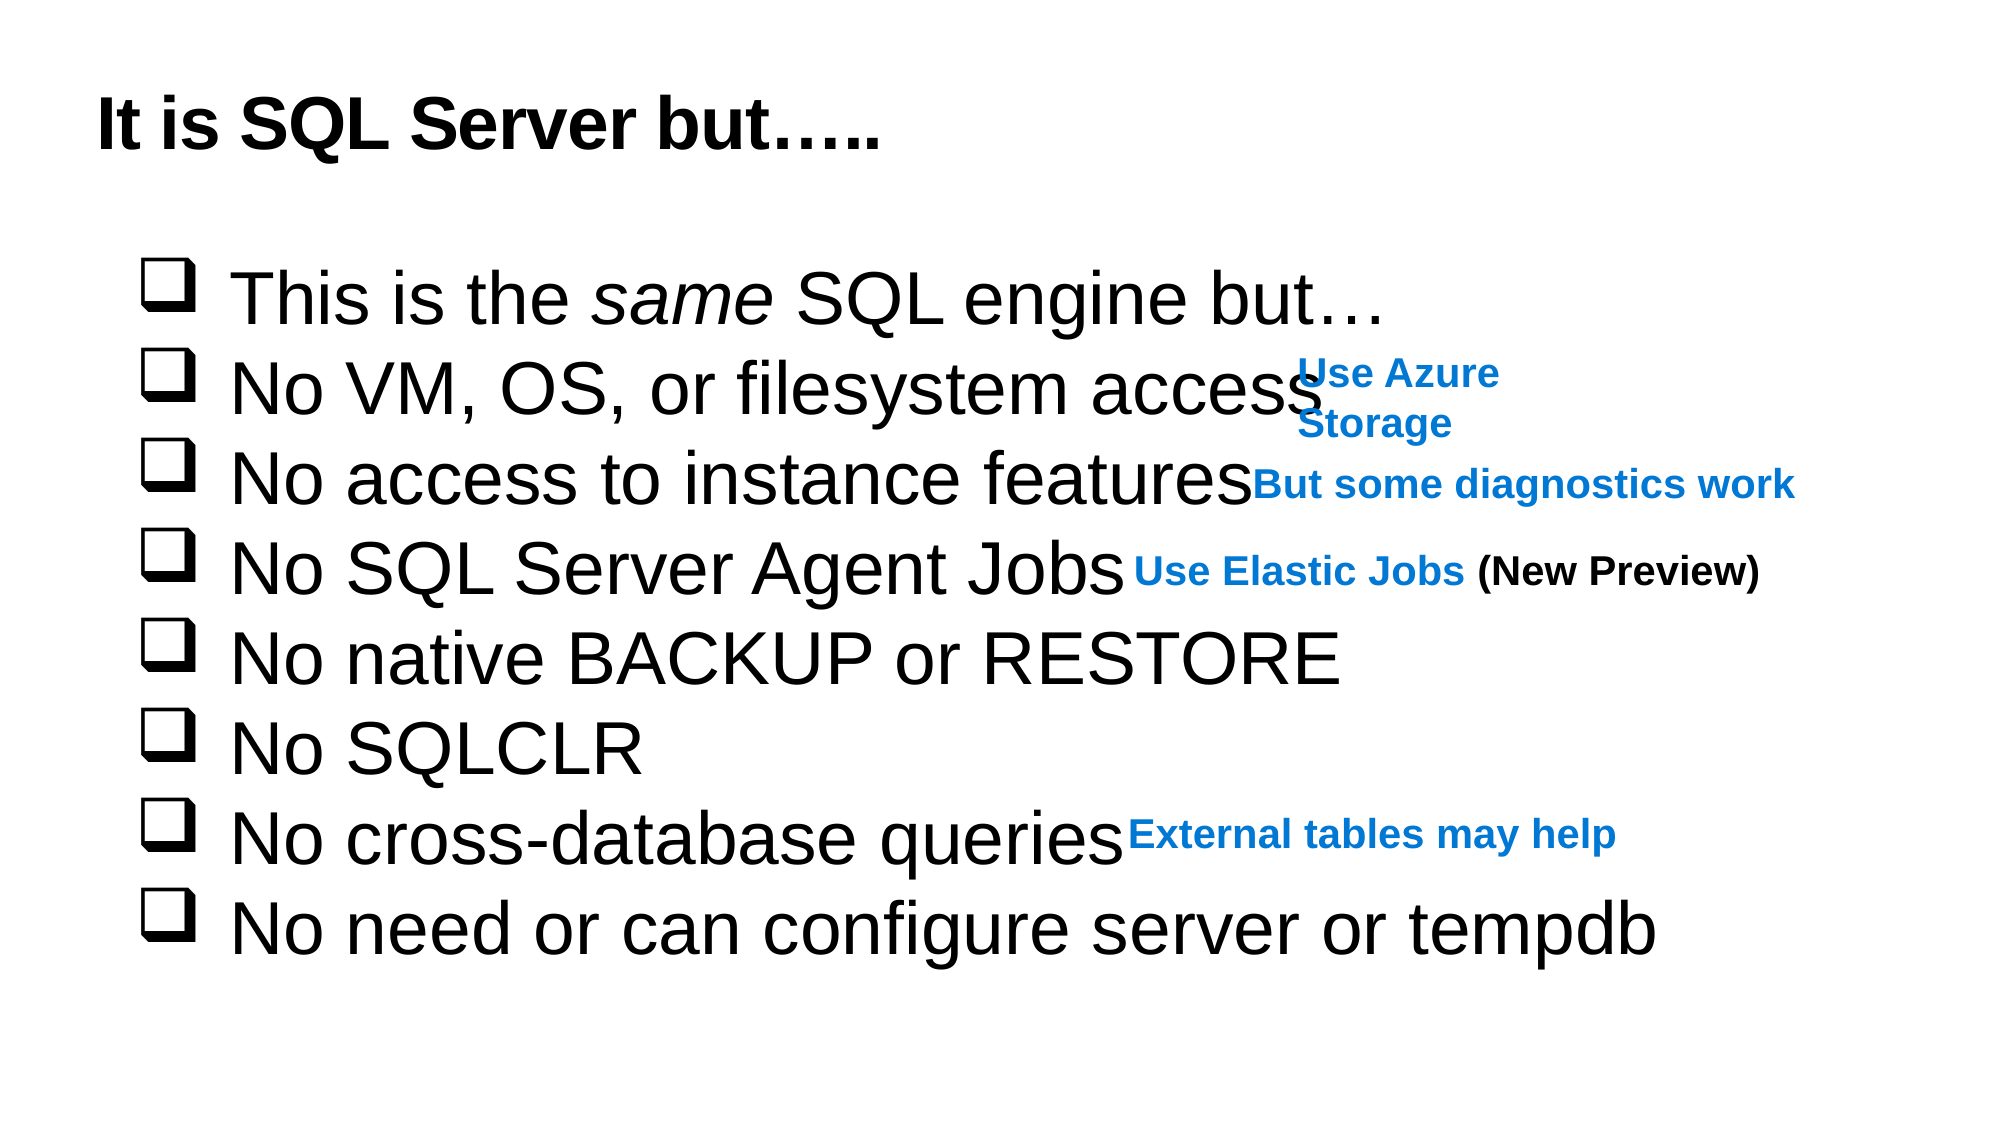

# It is SQL Server but…..
This is the same SQL engine but…
No VM, OS, or filesystem access
No access to instance features
No SQL Server Agent Jobs
No native BACKUP or RESTORE
No SQLCLR
No cross-database queries
No need or can configure server or tempdb

Use Azure Storage
But some diagnostics work
Use Elastic Jobs (New Preview)
External tables may help